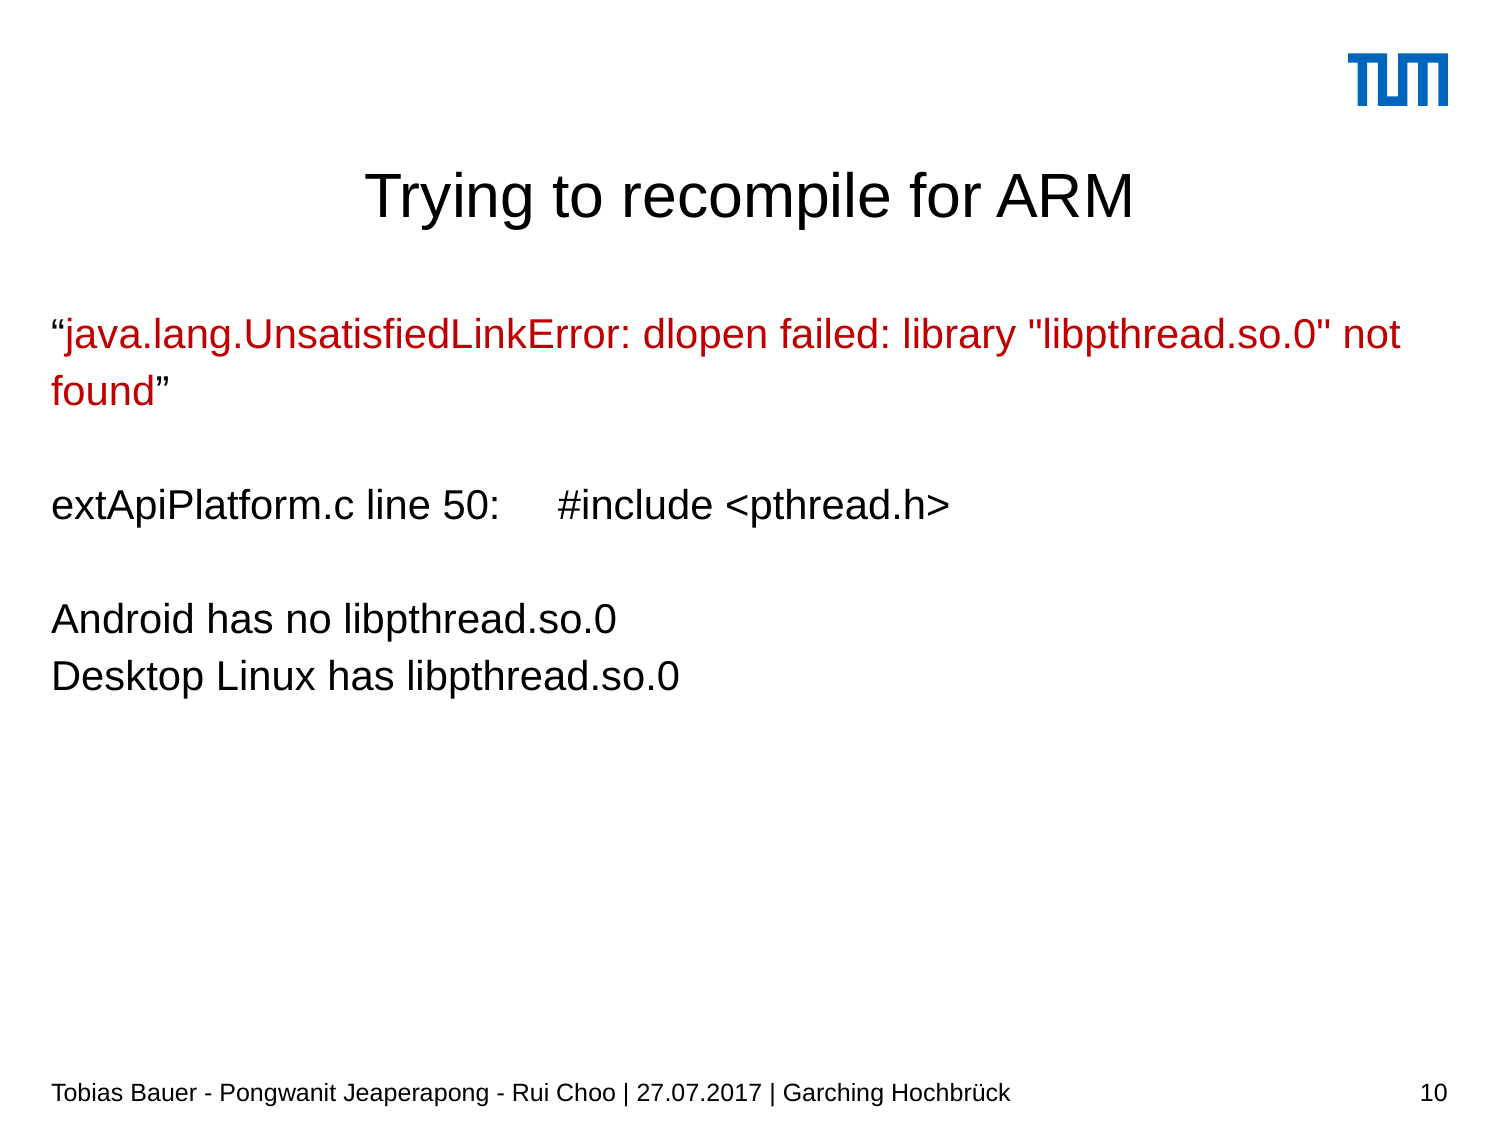

# Trying to recompile for ARM
|  |  |  |
| --- | --- | --- |
|  |  |  |
| --- | --- | --- |
|  |  |  |
“java.lang.UnsatisfiedLinkError: dlopen failed: library "libpthread.so.0" not found”

extApiPlatform.c line 50:     #include <pthread.h>

Android has no libpthread.so.0
Desktop Linux has libpthread.so.0

Tobias Bauer - Pongwanit Jeaperapong - Rui Choo | 27.07.2017 | Garching Hochbrück
10